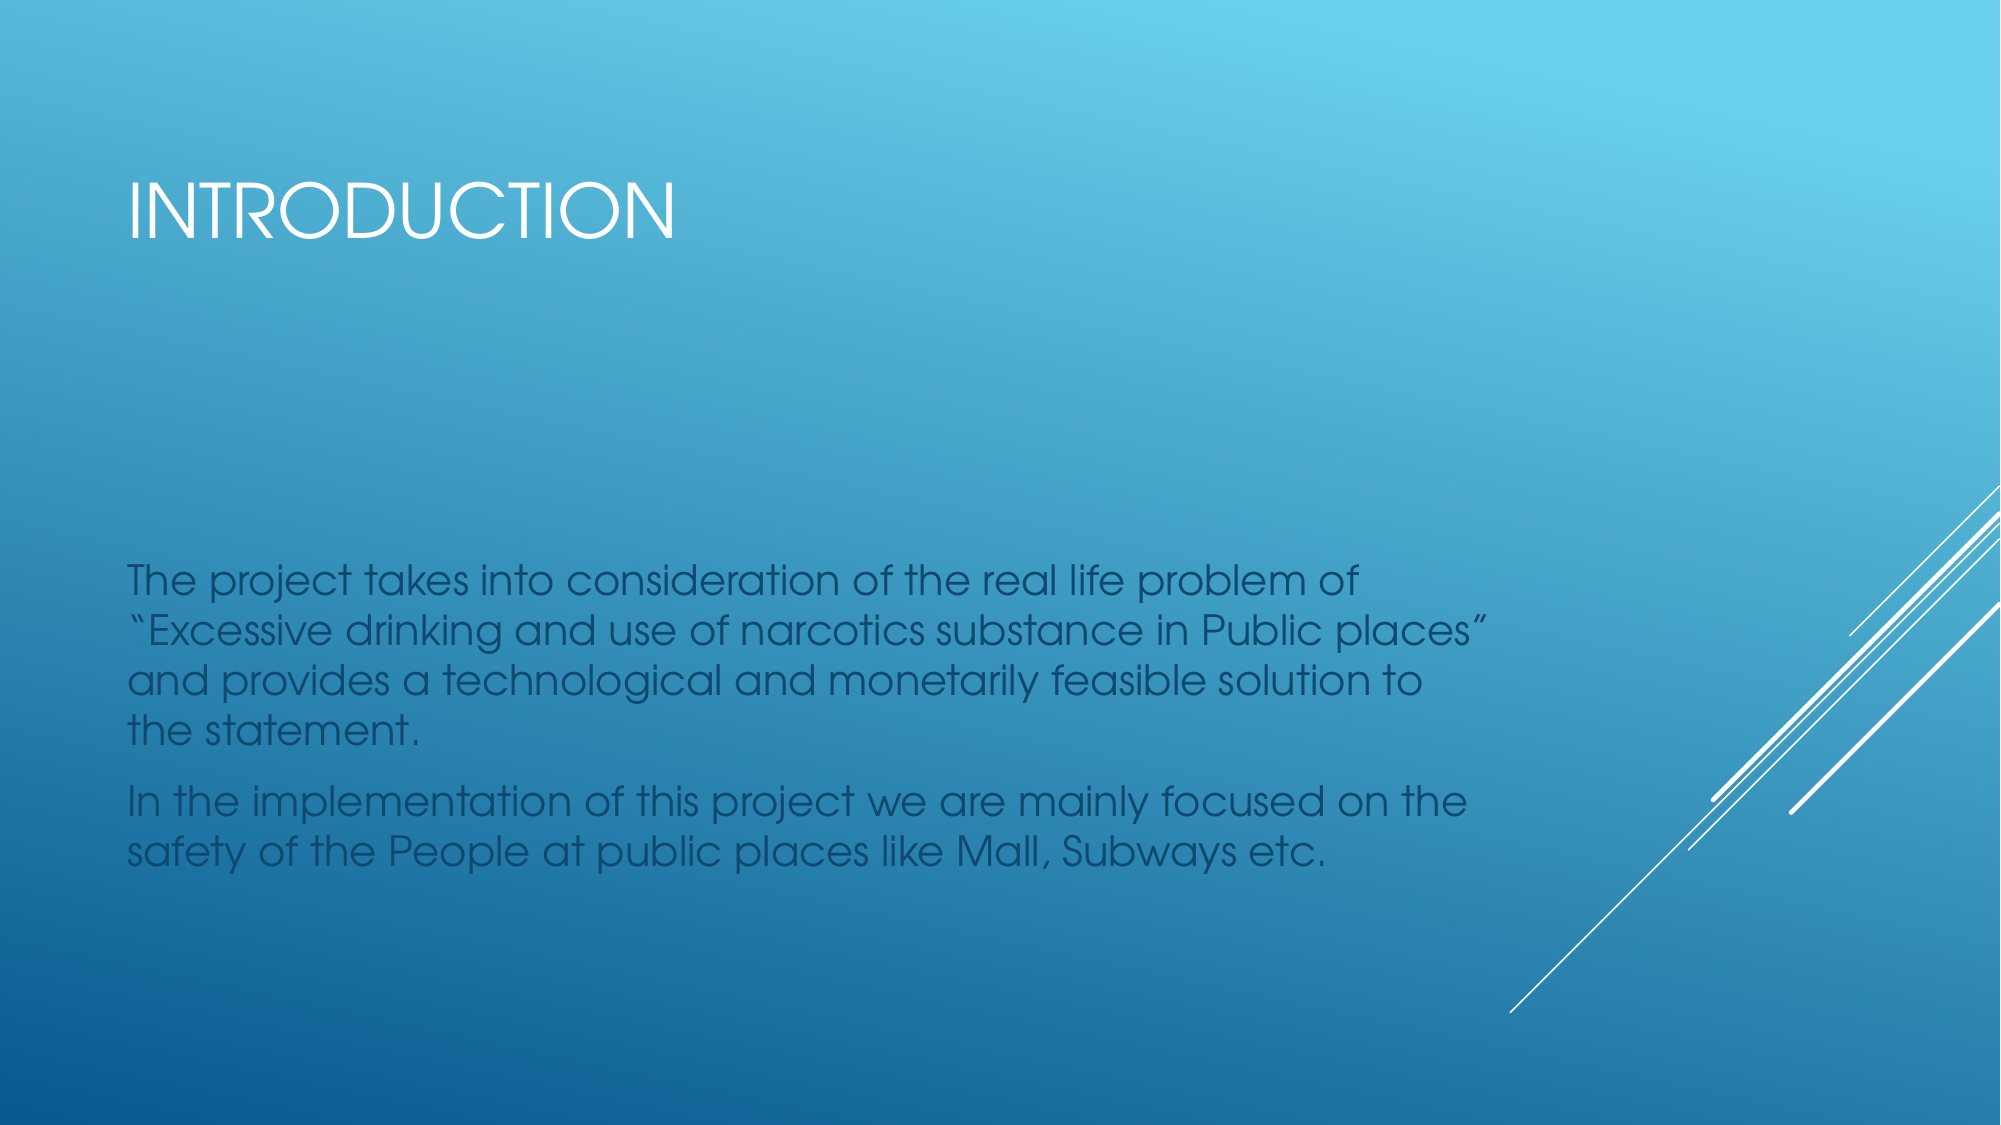

# INTRODUCTION
The project takes into consideration of the real life problem of “Excessive drinking and use of narcotics substance in Public places” and provides a technological and monetarily feasible solution to the statement.
In the implementation of this project we are mainly focused on the safety of the People at public places like Mall, Subways etc.